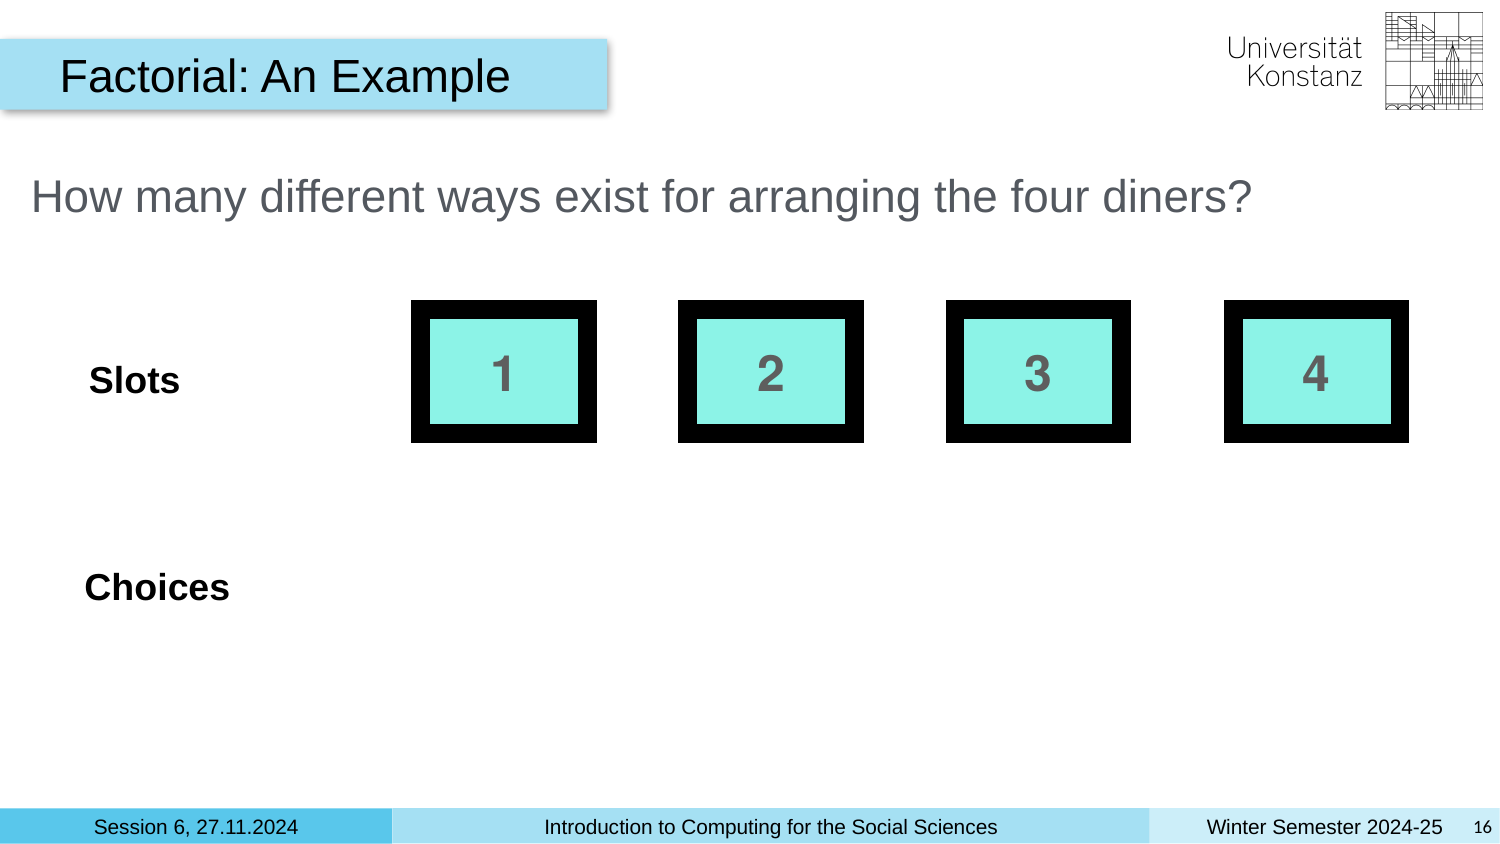

Factorial: An Example
How many different ways exist for arranging the four diners?
1
2
3
4
Slots
Choices
4! = 4 * 3 * 2 * 1 = 24 arrangements